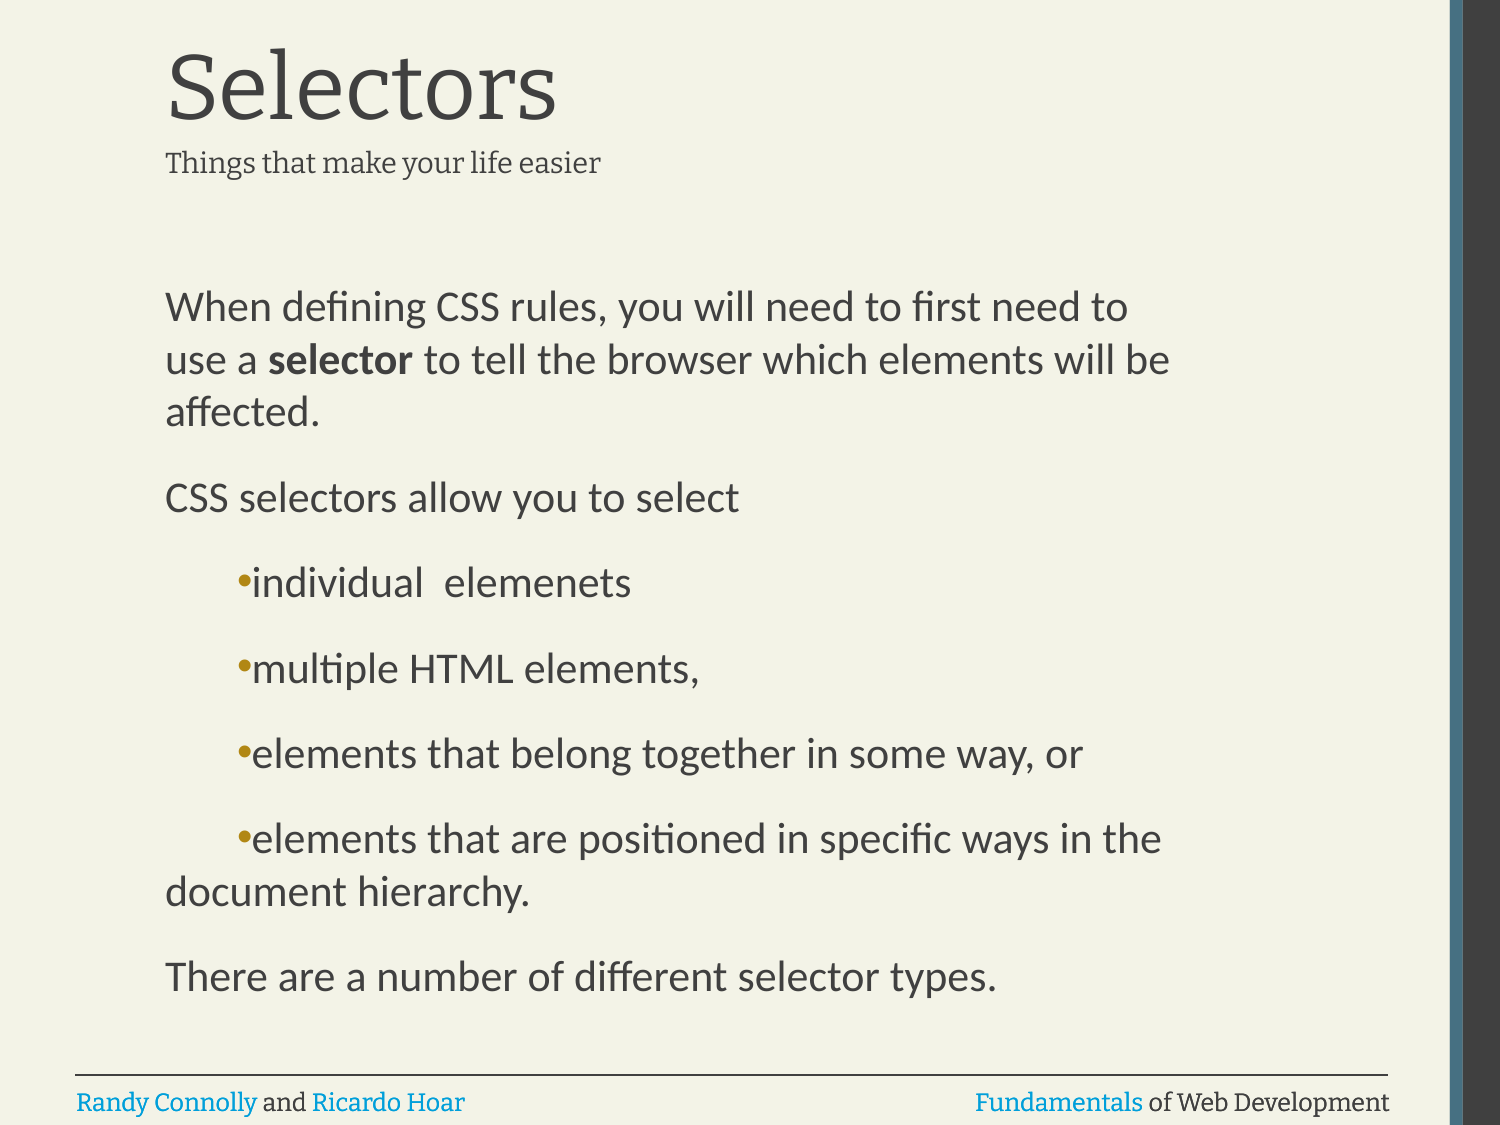

# Selectors
Things that make your life easier
When defining CSS rules, you will need to first need to use a selector to tell the browser which elements will be affected.
CSS selectors allow you to select
individual  elemenets
multiple HTML elements,
elements that belong together in some way, or
elements that are positioned in specific ways in the document hierarchy.
There are a number of different selector types.